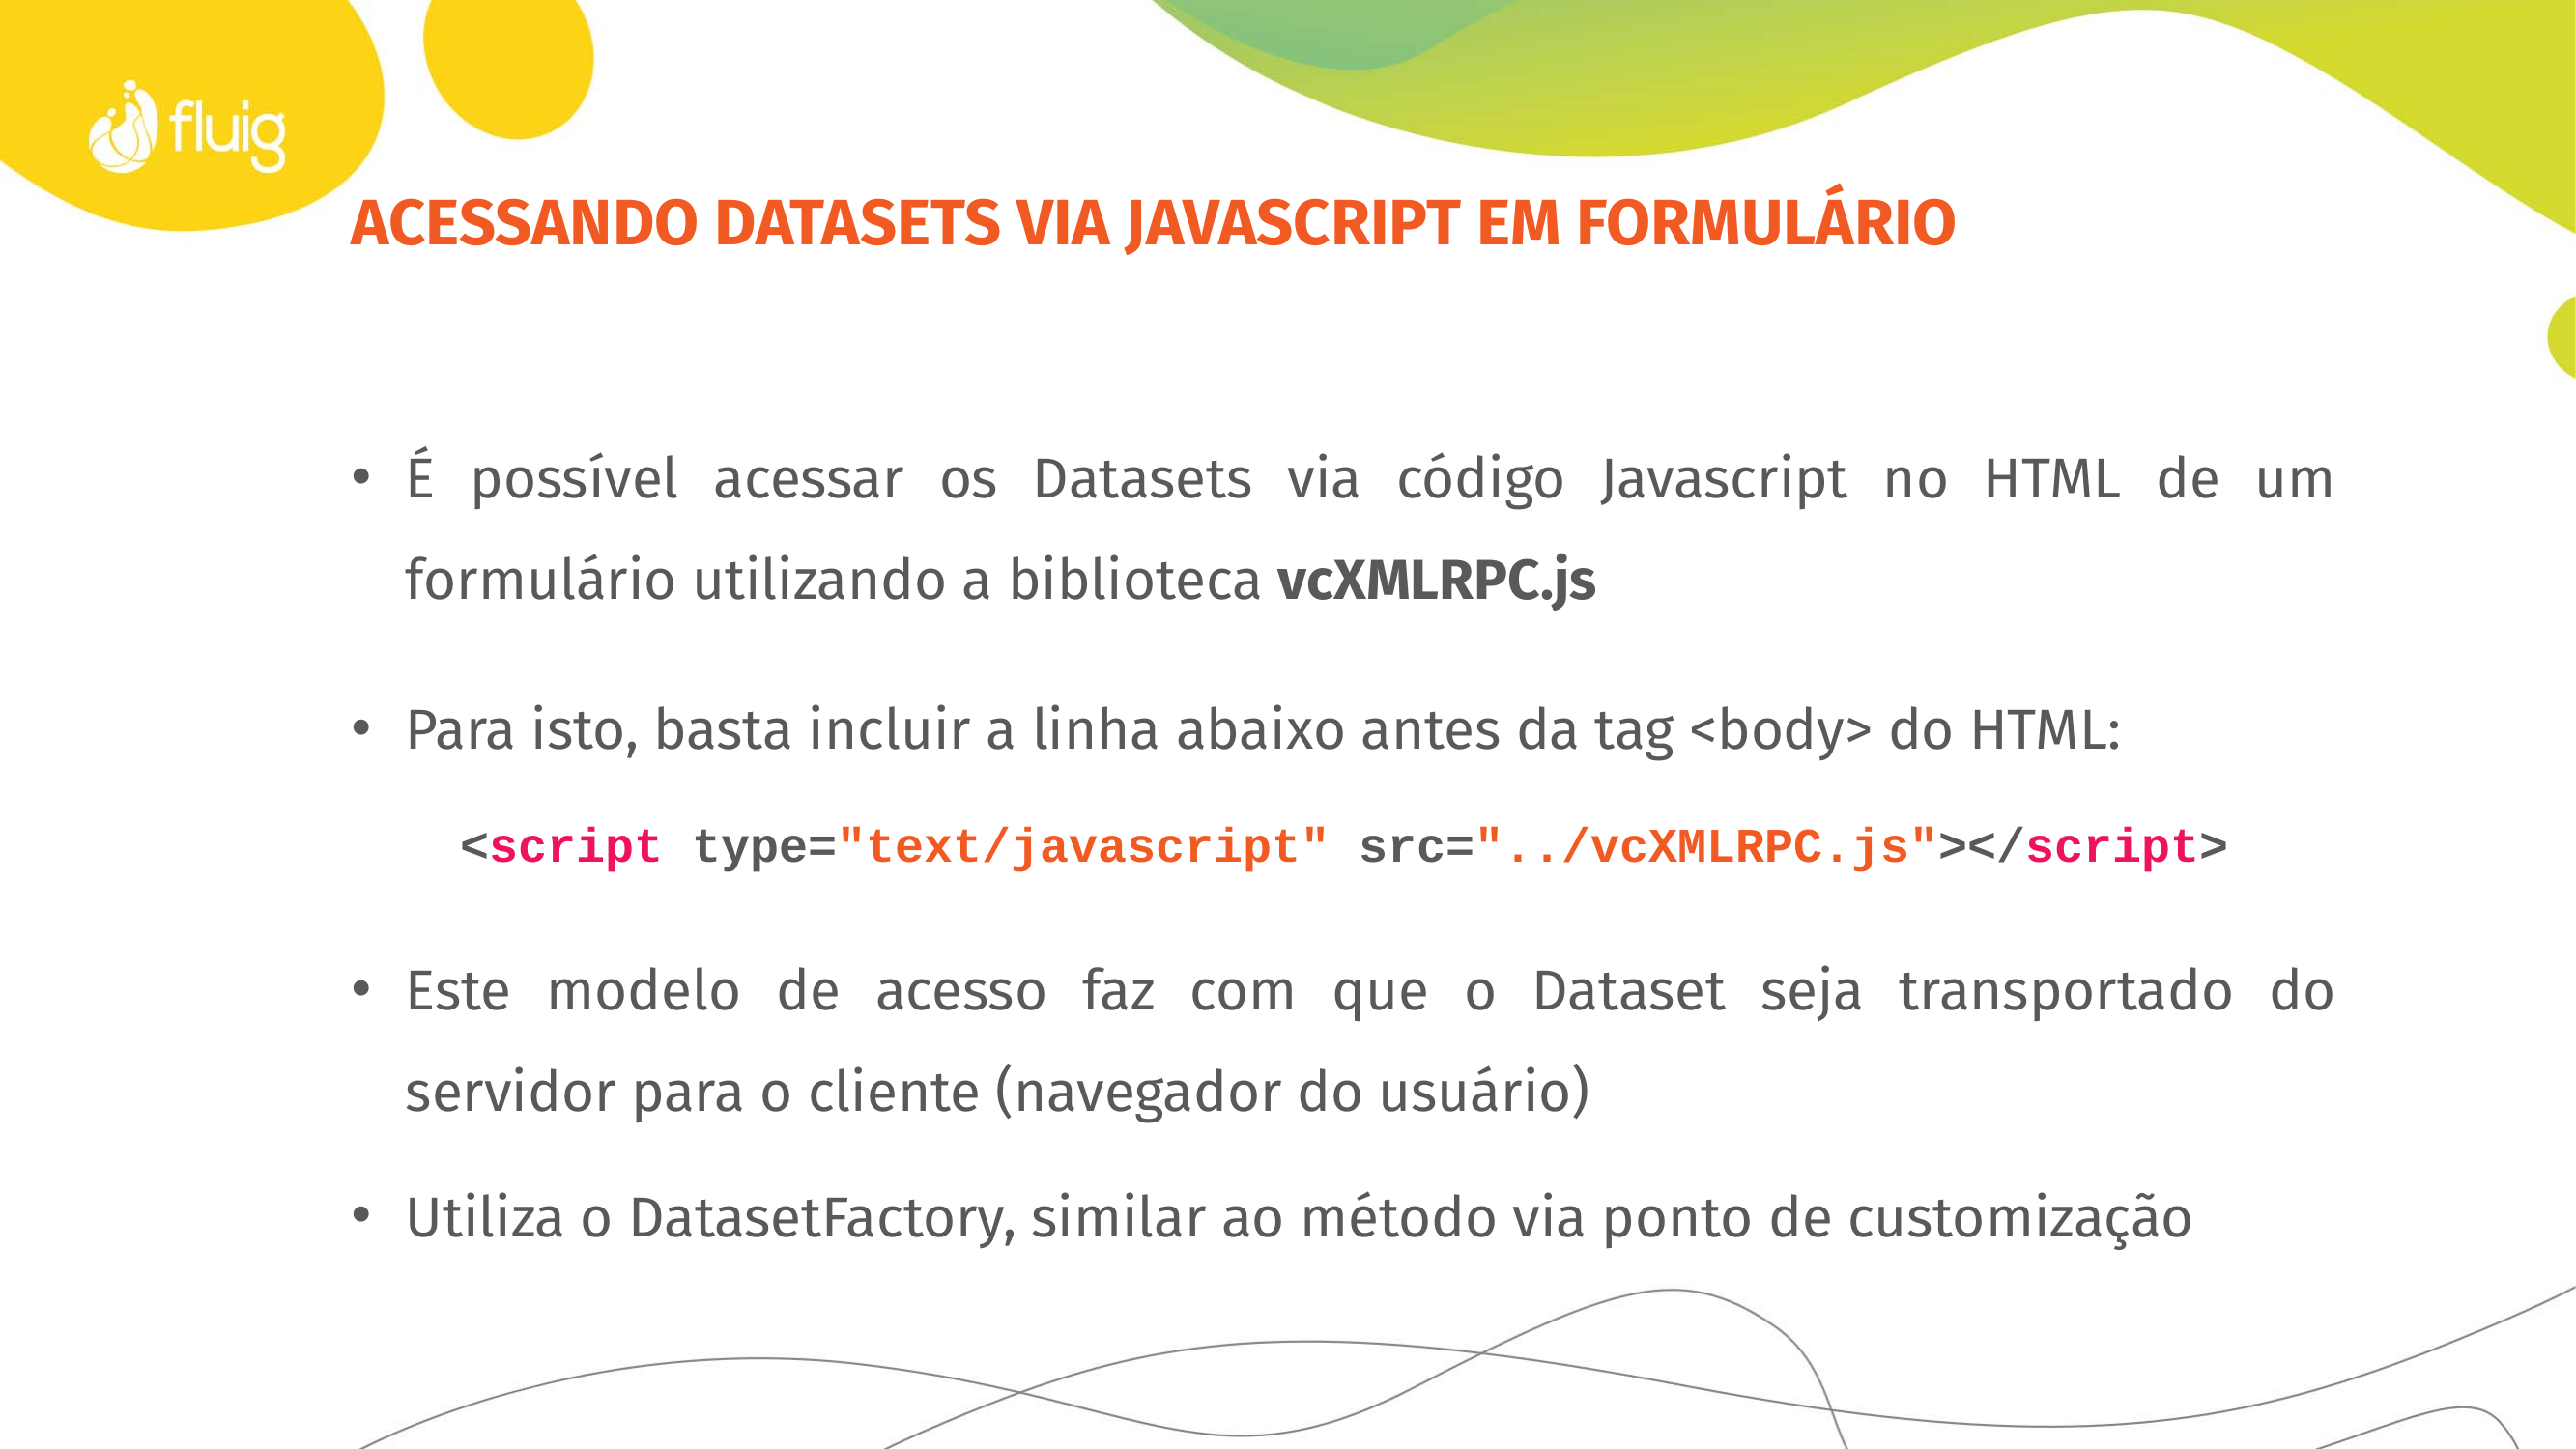

# Acessando datasets via javascript em formulário
É possível acessar os Datasets via código Javascript no HTML de um formulário utilizando a biblioteca vcXMLRPC.js
Para isto, basta incluir a linha abaixo antes da tag <body> do HTML:
<script type="text/javascript" src="../vcXMLRPC.js"></script>
Este modelo de acesso faz com que o Dataset seja transportado do servidor para o cliente (navegador do usuário)
Utiliza o DatasetFactory, similar ao método via ponto de customização